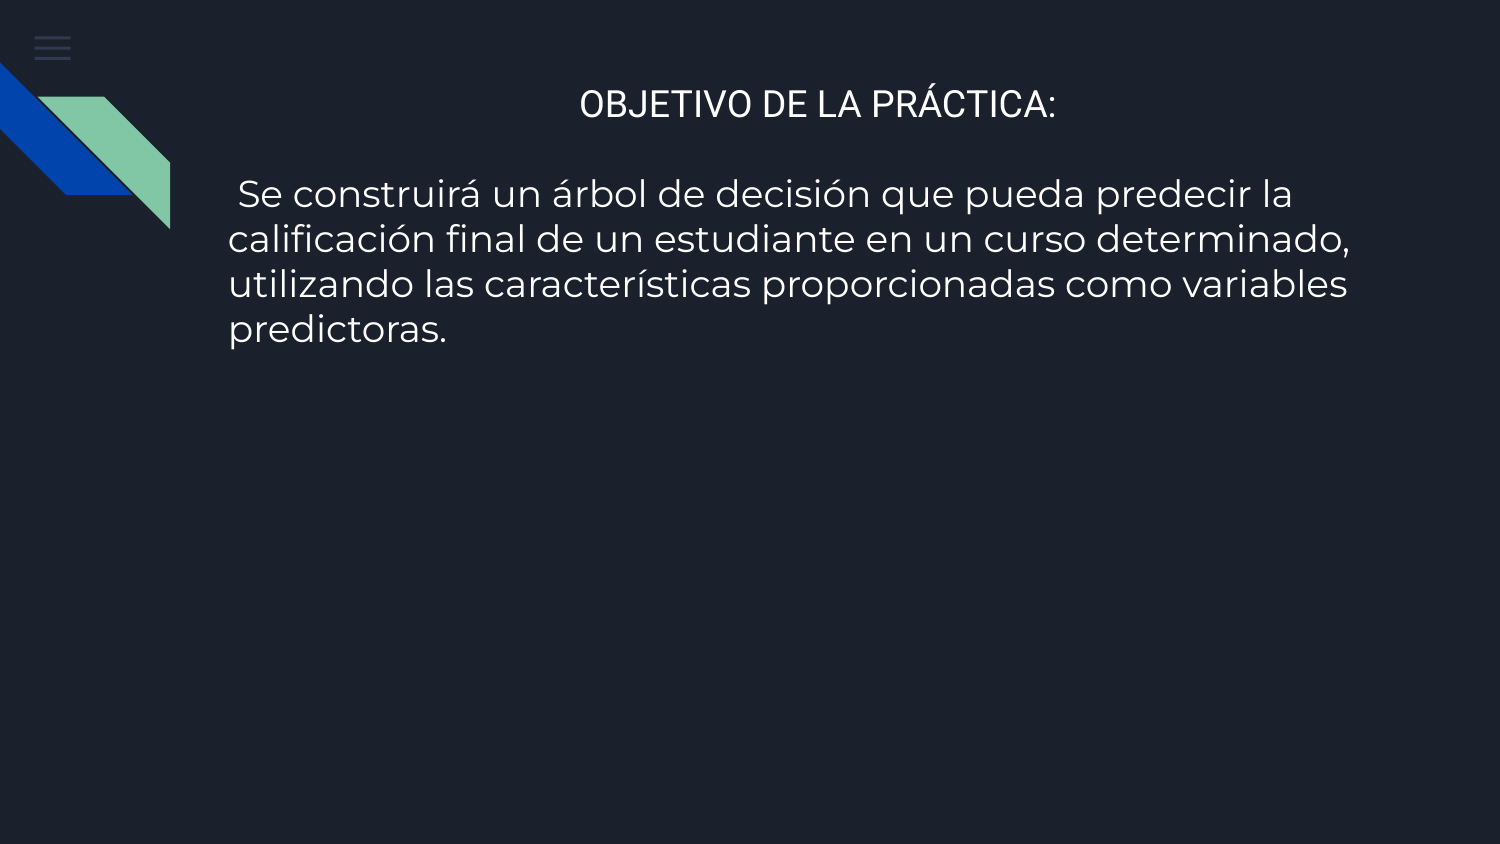

# OBJETIVO DE LA PRÁCTICA:

 Se construirá un árbol de decisión que pueda predecir la  calificación final de un estudiante en un curso determinado, utilizando las características proporcionadas como variables predictoras.